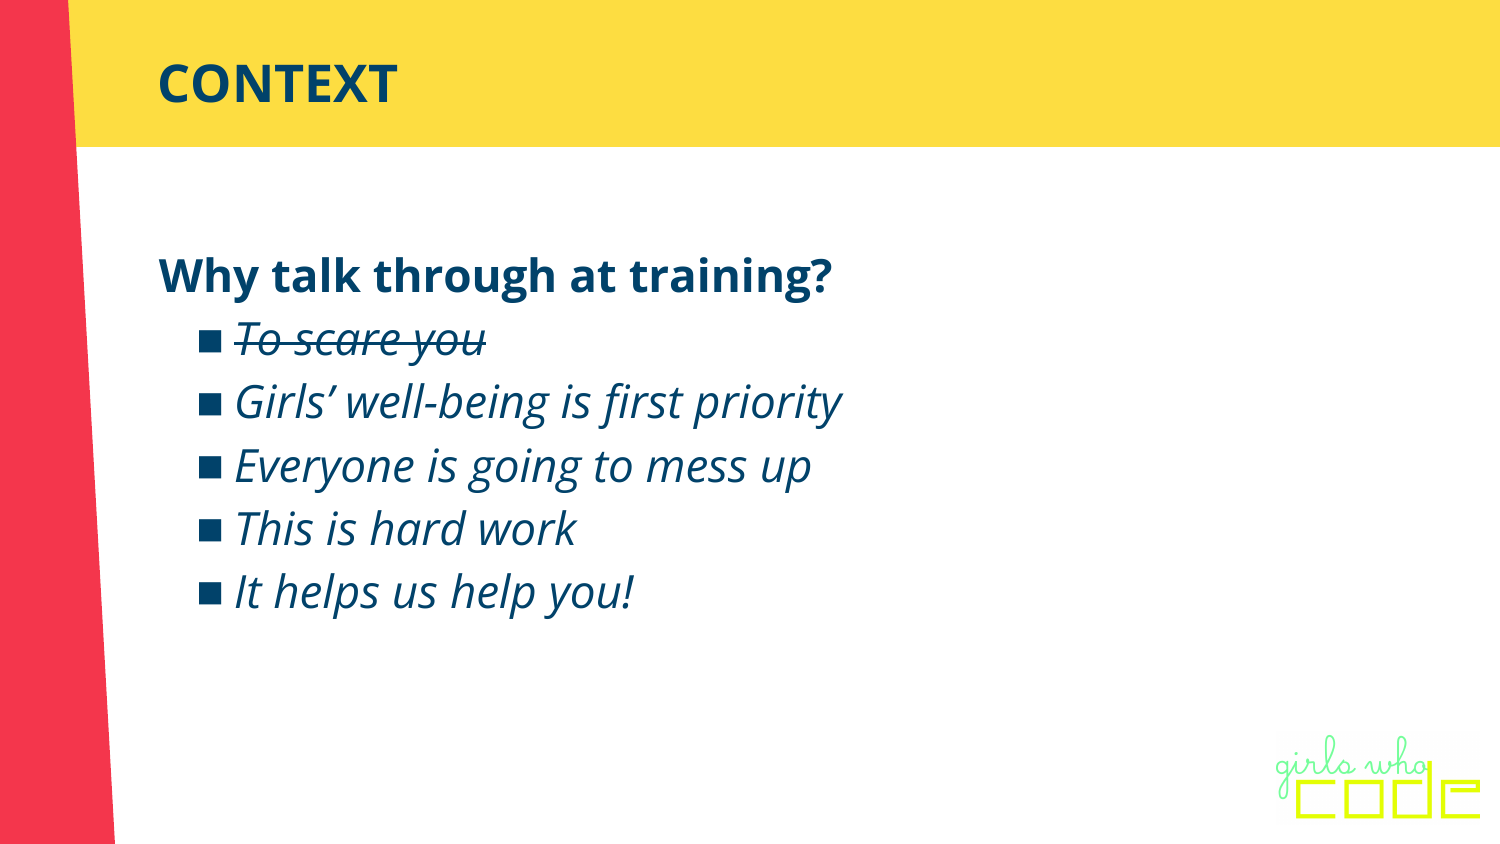

# CONTEXT

Why talk through at training?
To scare you
Girls’ well-being is first priority
Everyone is going to mess up
This is hard work
It helps us help you!